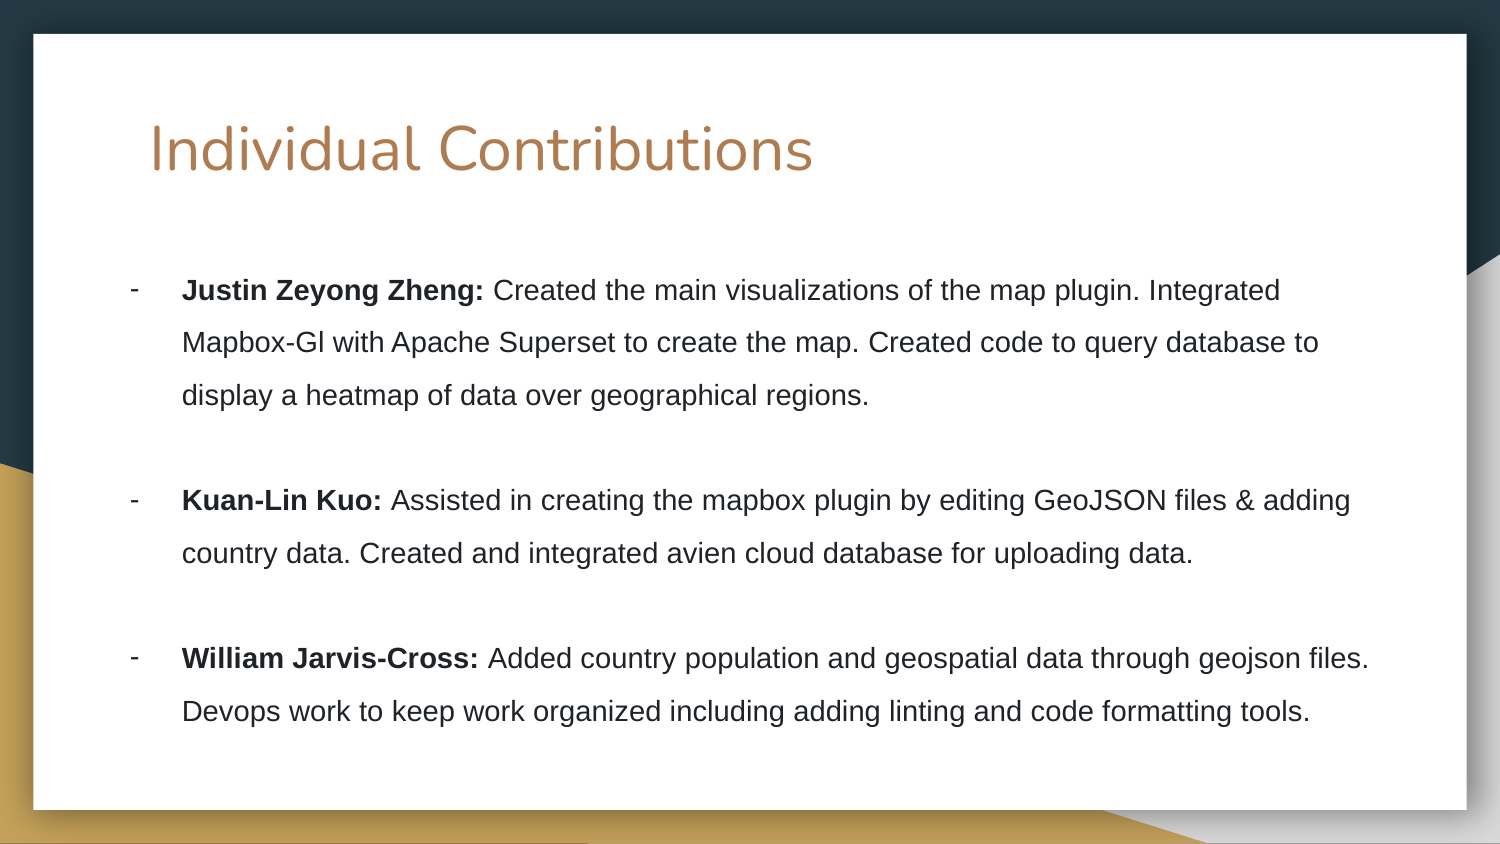

# Individual Contributions
Justin Zeyong Zheng: Created the main visualizations of the map plugin. Integrated Mapbox-Gl with Apache Superset to create the map. Created code to query database to display a heatmap of data over geographical regions.

Kuan-Lin Kuo: Assisted in creating the mapbox plugin by editing GeoJSON files & adding country data. Created and integrated avien cloud database for uploading data.

William Jarvis-Cross: Added country population and geospatial data through geojson files. Devops work to keep work organized including adding linting and code formatting tools.